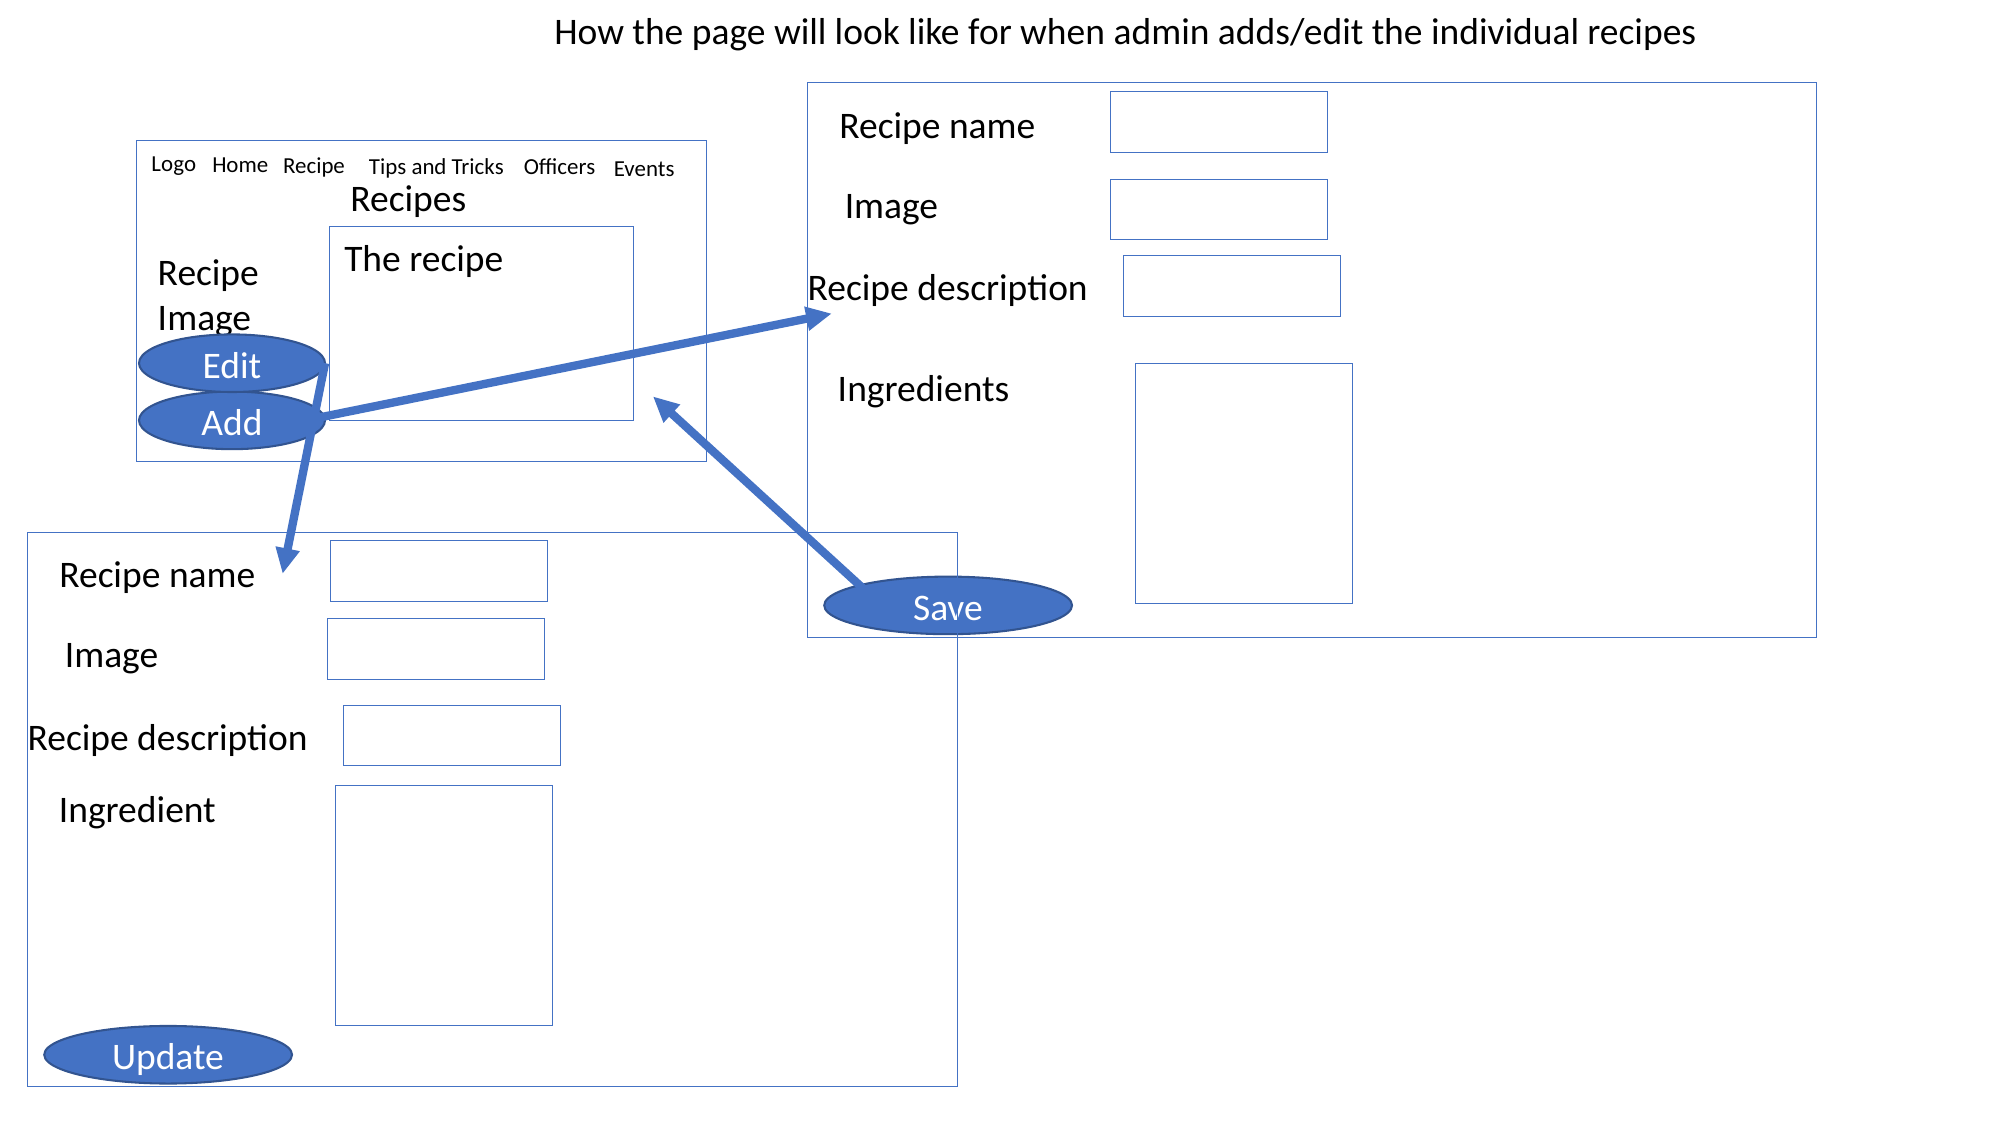

How the page will look like for when admin adds/edit the individual recipes

Recipe name
Logo

Home
Recipe
Tips and Tricks
Officers
Events
Recipes

Image

The recipe

Recipe Image

Recipe description

Edit
Ingredients

Add

Recipe name
Save

Image
Recipe description

Ingredient

Update